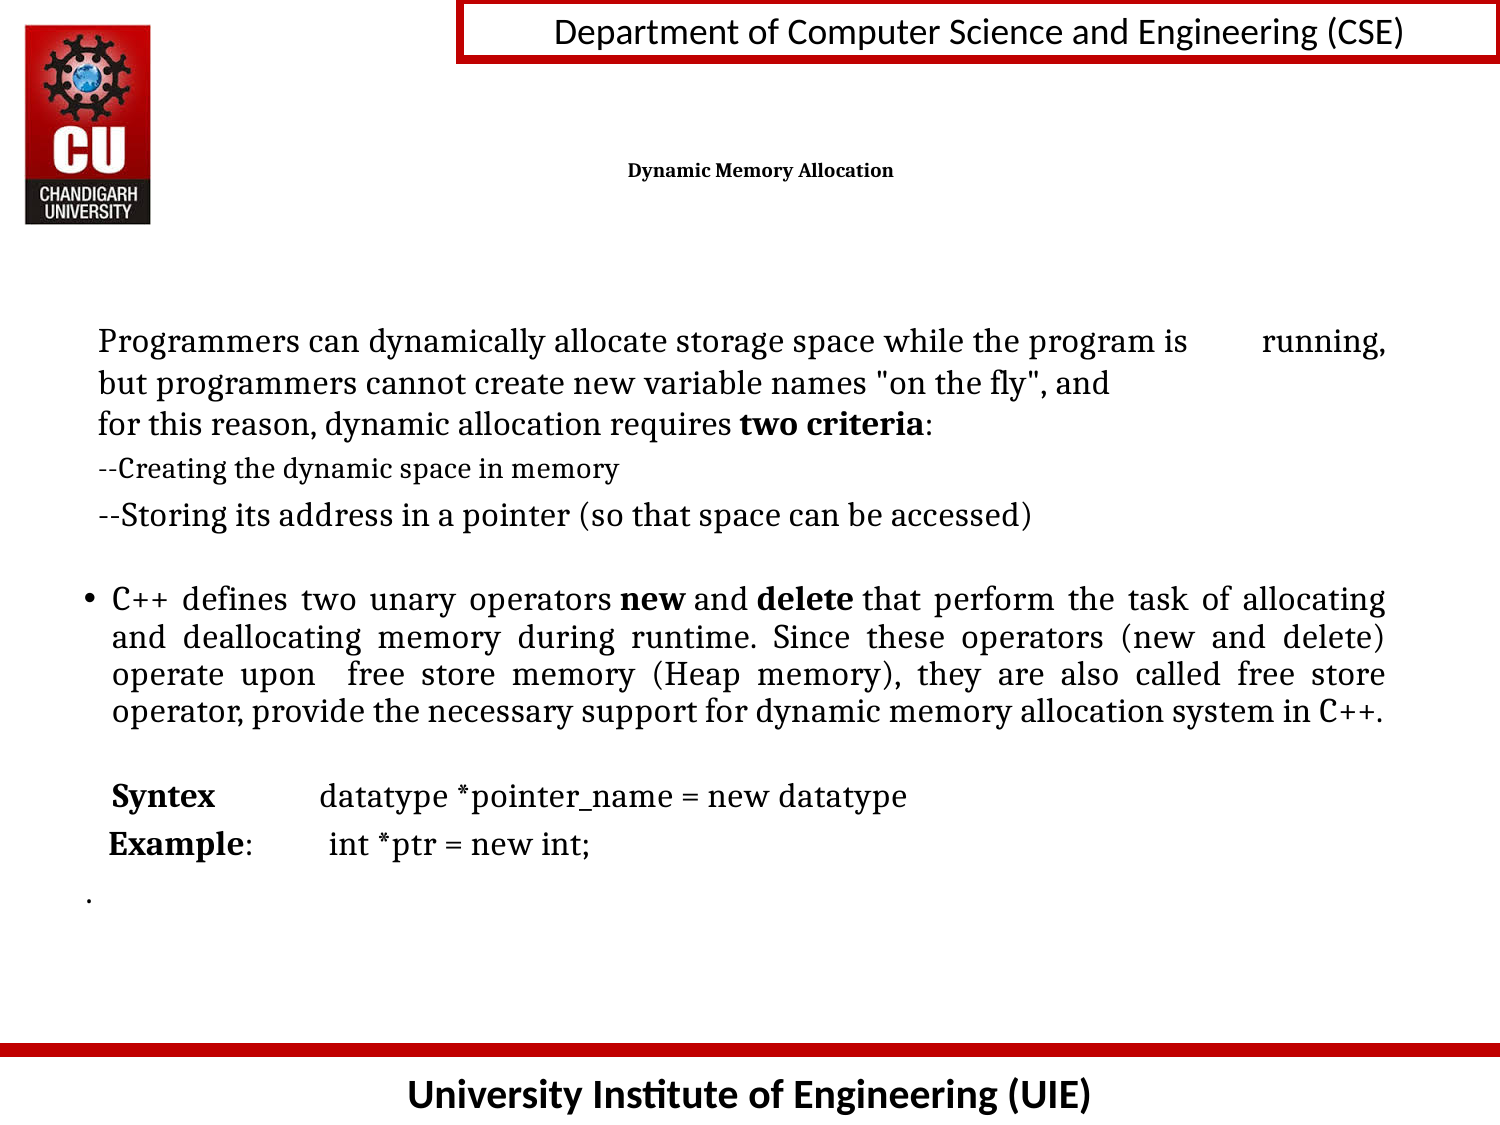

# Dynamic Memory Allocation
Programmers can dynamically allocate storage space while the program is         running, but programmers cannot create new variable names "on the fly", and                                   for this reason, dynamic allocation requires two criteria:
		--Creating the dynamic space in memory
		--Storing its address in a pointer (so that space can be accessed)

C++ defines two unary operators new and delete that perform the task of allocating and deallocating memory during runtime. Since these operators (new and delete) operate upon  free store memory (Heap memory), they are also called free store operator, provide the necessary support for dynamic memory allocation system in C++.

	Syntex	datatype *pointer_name = new datatype
   Example:          int *ptr = new int;
.

32